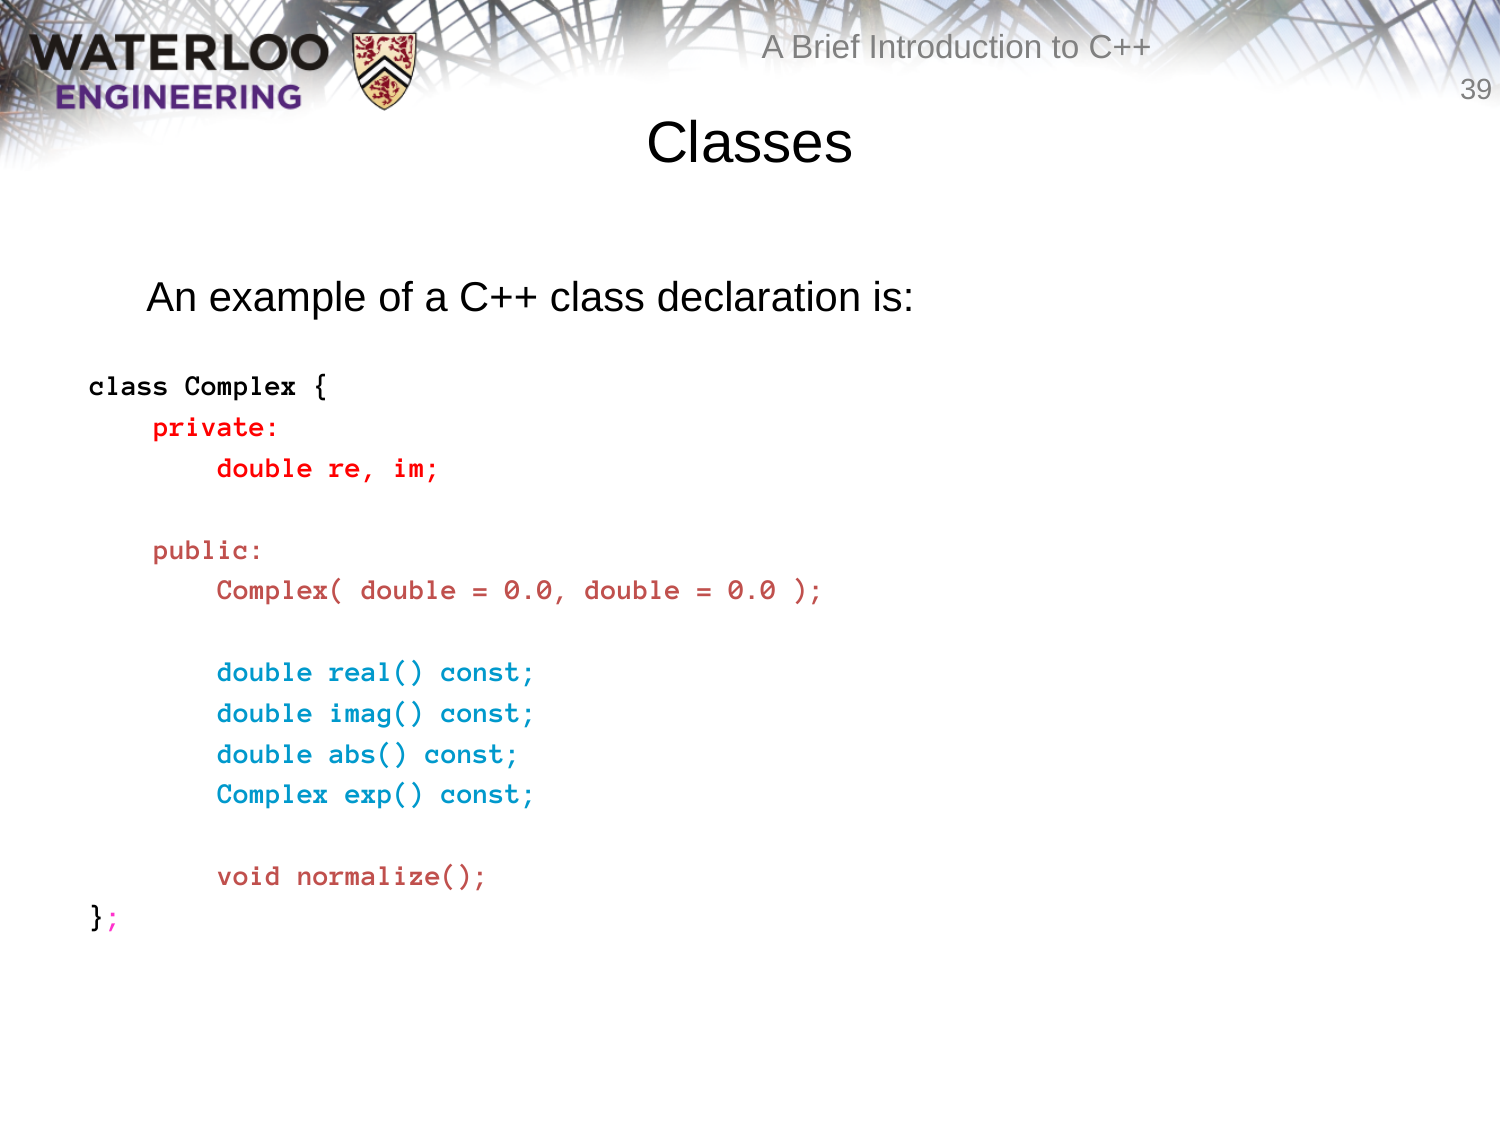

# Classes
	An example of a C++ class declaration is:

class Complex {
    private:
        double re, im;

    public:
        Complex( double = 0.0, double = 0.0 );

        double real() const;
        double imag() const;
        double abs() const;
        Complex exp() const;

        void normalize();
};